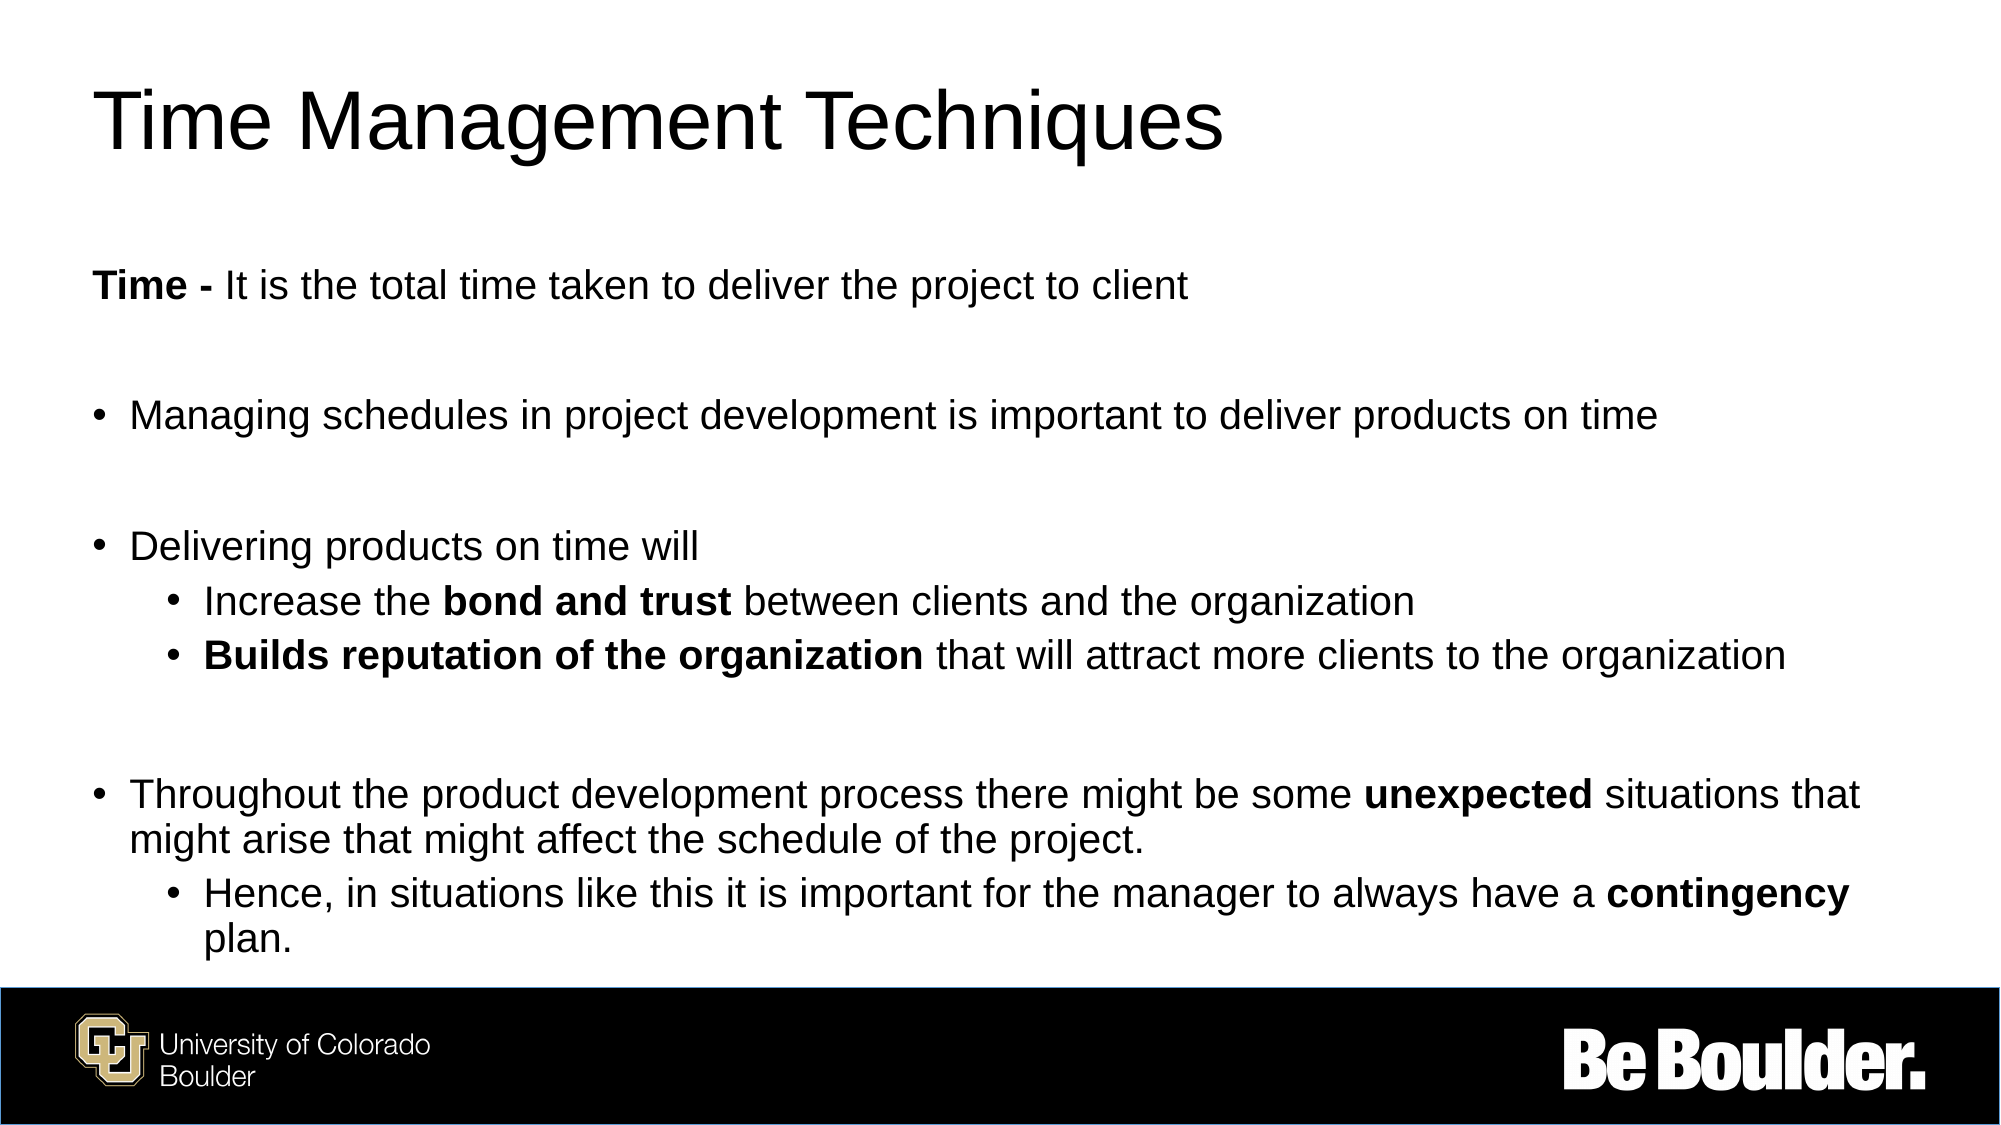

# Time Management Techniques

Time - It is the total time taken to deliver the project to client

Managing schedules in project development is important to deliver products on time

Delivering products on time will
Increase the bond and trust between clients and the organization
Builds reputation of the organization that will attract more clients to the organization

Throughout the product development process there might be some unexpected situations that might arise that might affect the schedule of the project.
Hence, in situations like this it is important for the manager to always have a contingency plan.